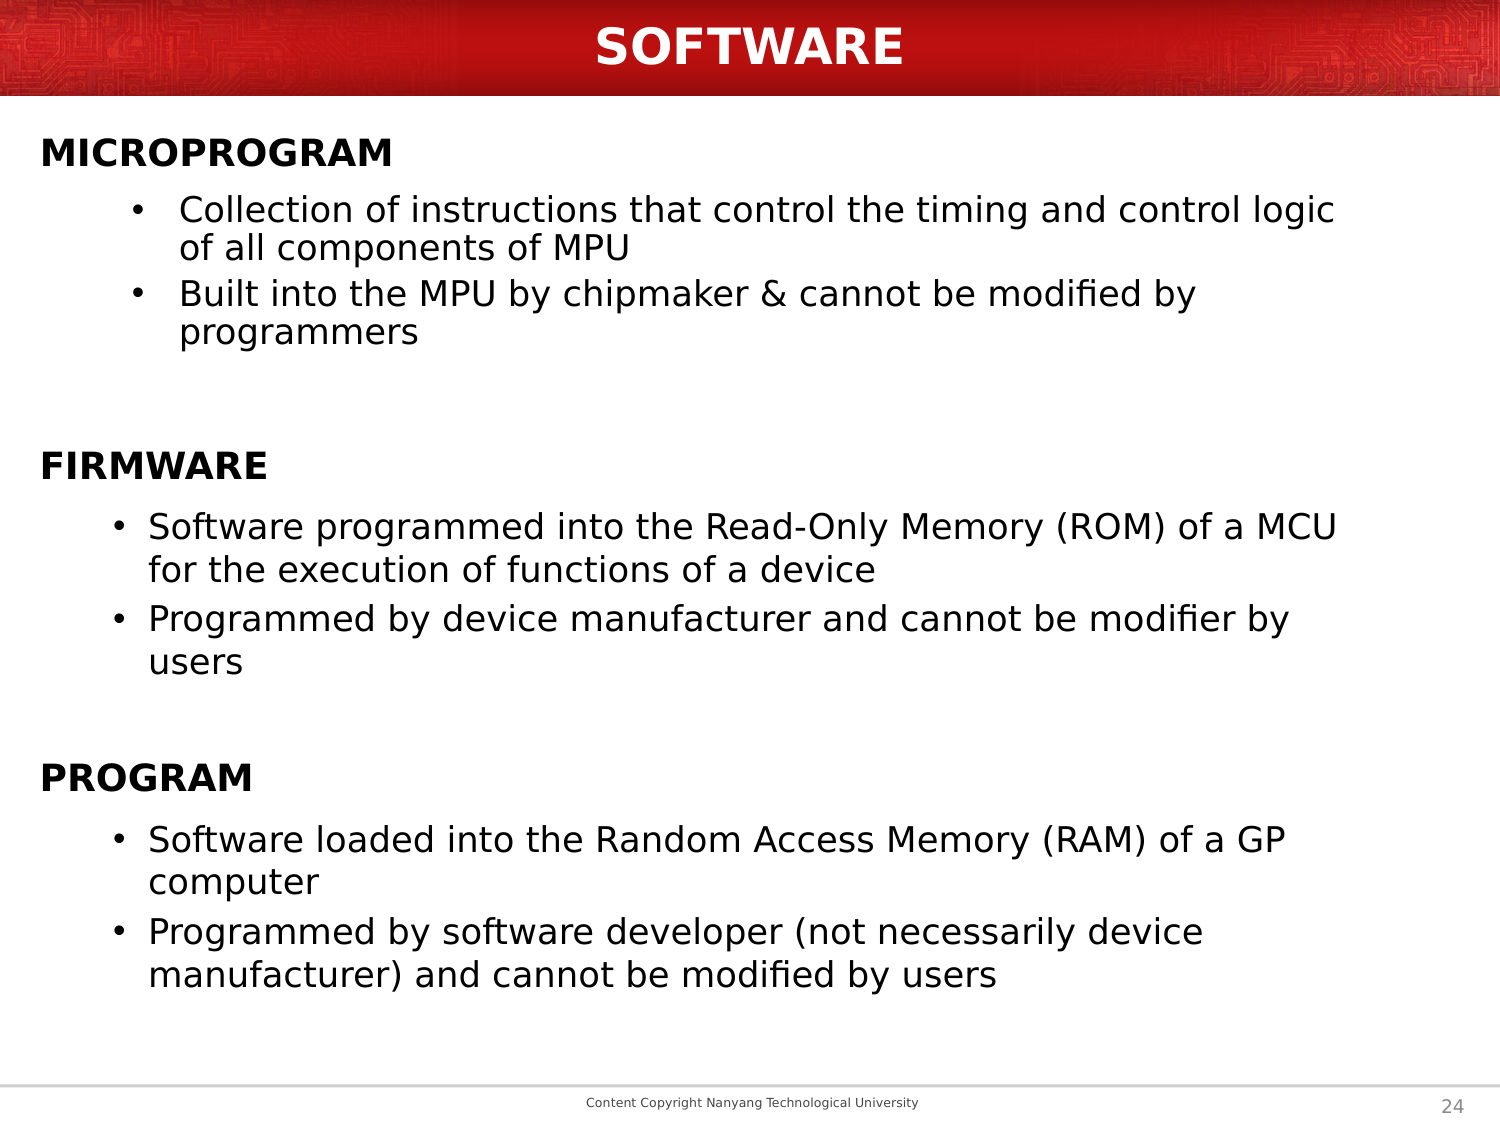

# SOFTWARE
microprogram
Collection of instructions that control the timing and control logic of all components of MPU
Built into the MPU by chipmaker & cannot be modified by programmers
FIRMWARE
Software programmed into the Read-Only Memory (ROM) of a MCU for the execution of functions of a device
Programmed by device manufacturer and cannot be modifier by users
program
Software loaded into the Random Access Memory (RAM) of a GP computer
Programmed by software developer (not necessarily device manufacturer) and cannot be modified by users